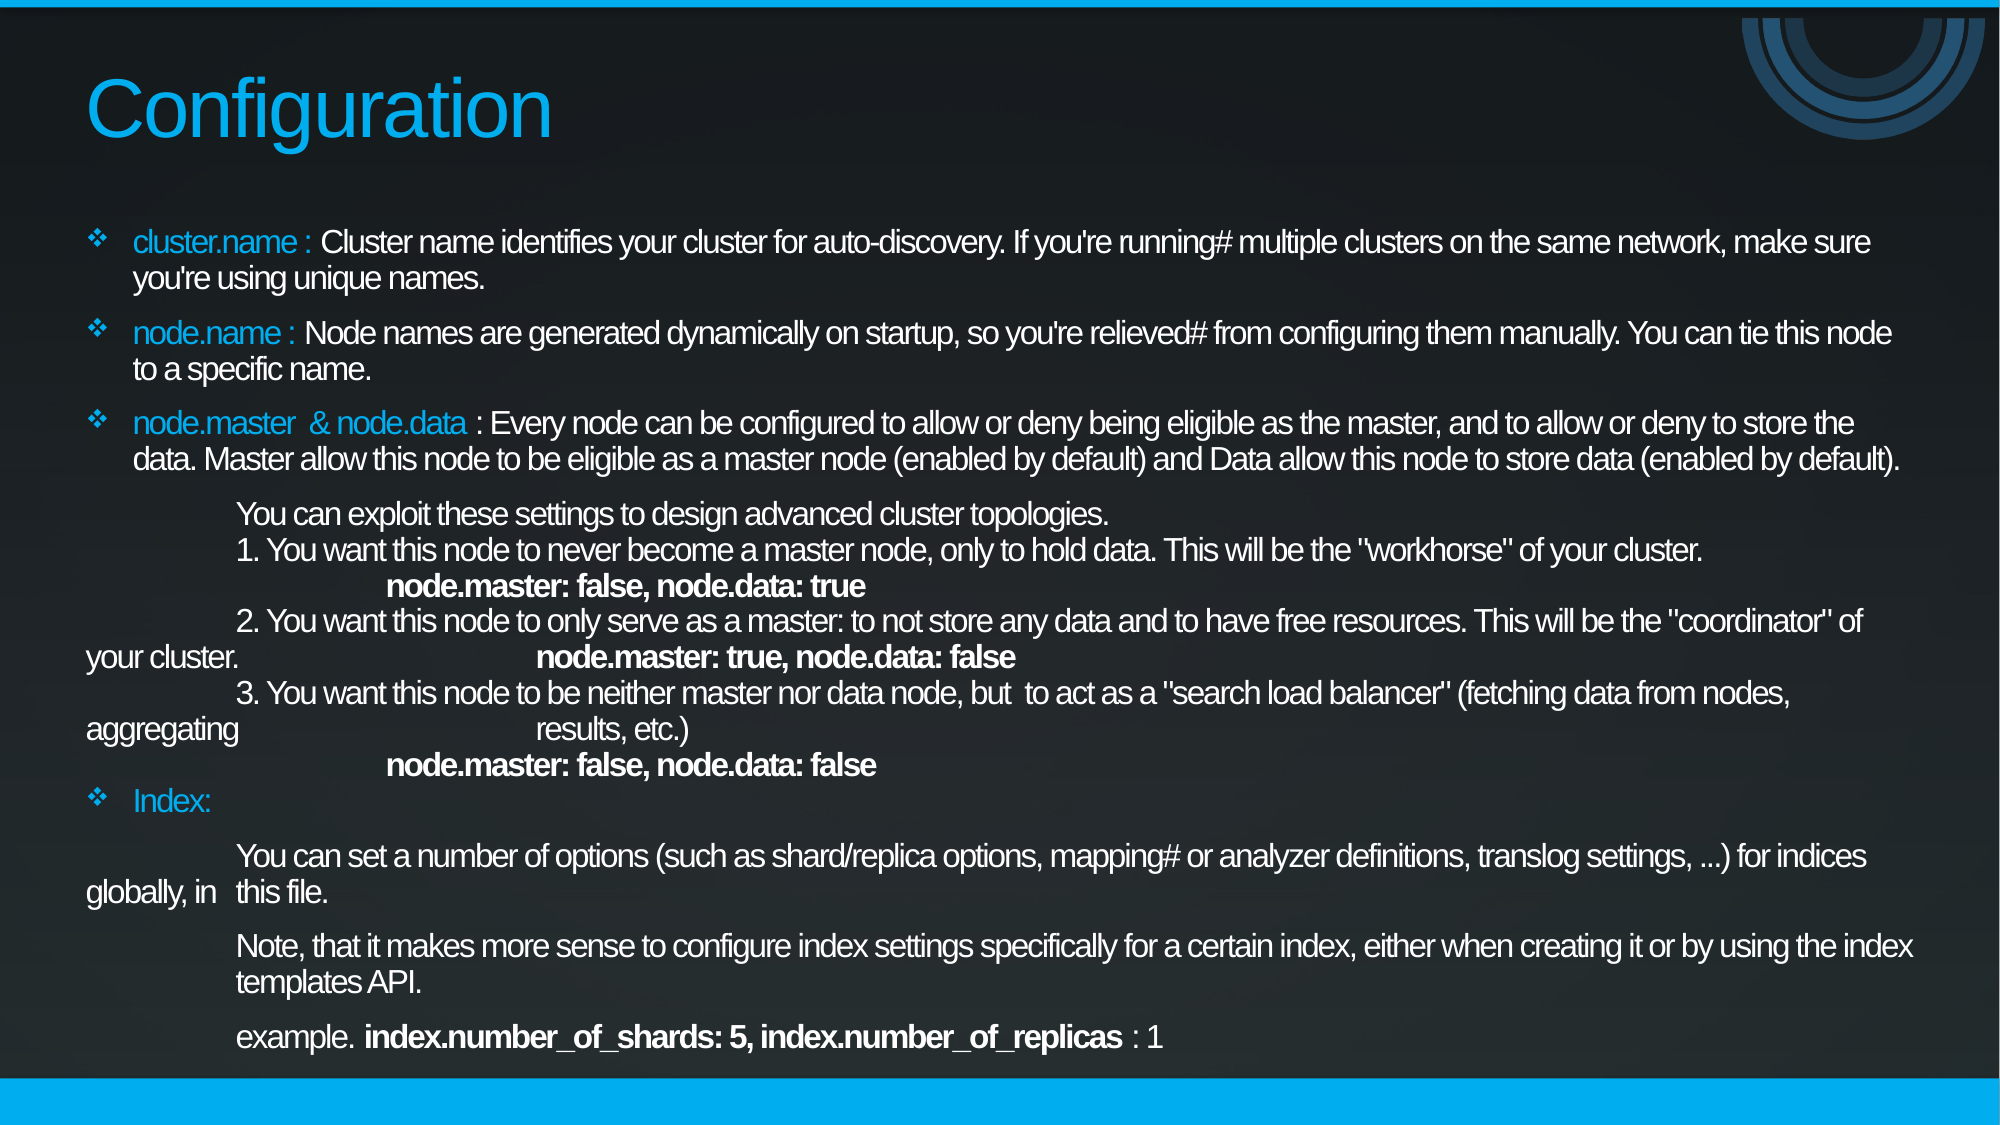

# Configuration
cluster.name : Cluster name identifies your cluster for auto-discovery. If you're running# multiple clusters on the same network, make sure you're using unique names.
node.name : Node names are generated dynamically on startup, so you're relieved# from configuring them manually. You can tie this node to a specific name.
node.master  & node.data : Every node can be configured to allow or deny being eligible as the master, and to allow or deny to store the data. Master allow this node to be eligible as a master node (enabled by default) and Data allow this node to store data (enabled by default).
	You can exploit these settings to design advanced cluster topologies.
	1. You want this node to never become a master node, only to hold data. This will be the "workhorse" of your cluster. 				node.master: false, node.data: true
	2. You want this node to only serve as a master: to not store any data and to have free resources. This will be the "coordinator" of your cluster. 		node.master: true, node.data: false
	3. You want this node to be neither master nor data node, but  to act as a "search load balancer" (fetching data from nodes, aggregating 		results, etc.)
		node.master: false, node.data: false
Index:
	You can set a number of options (such as shard/replica options, mapping# or analyzer definitions, translog settings, ...) for indices globally, in 	this file.
	Note, that it makes more sense to configure index settings specifically for a certain index, either when creating it or by using the index 	templates API.
      	example. index.number_of_shards: 5, index.number_of_replicas : 1